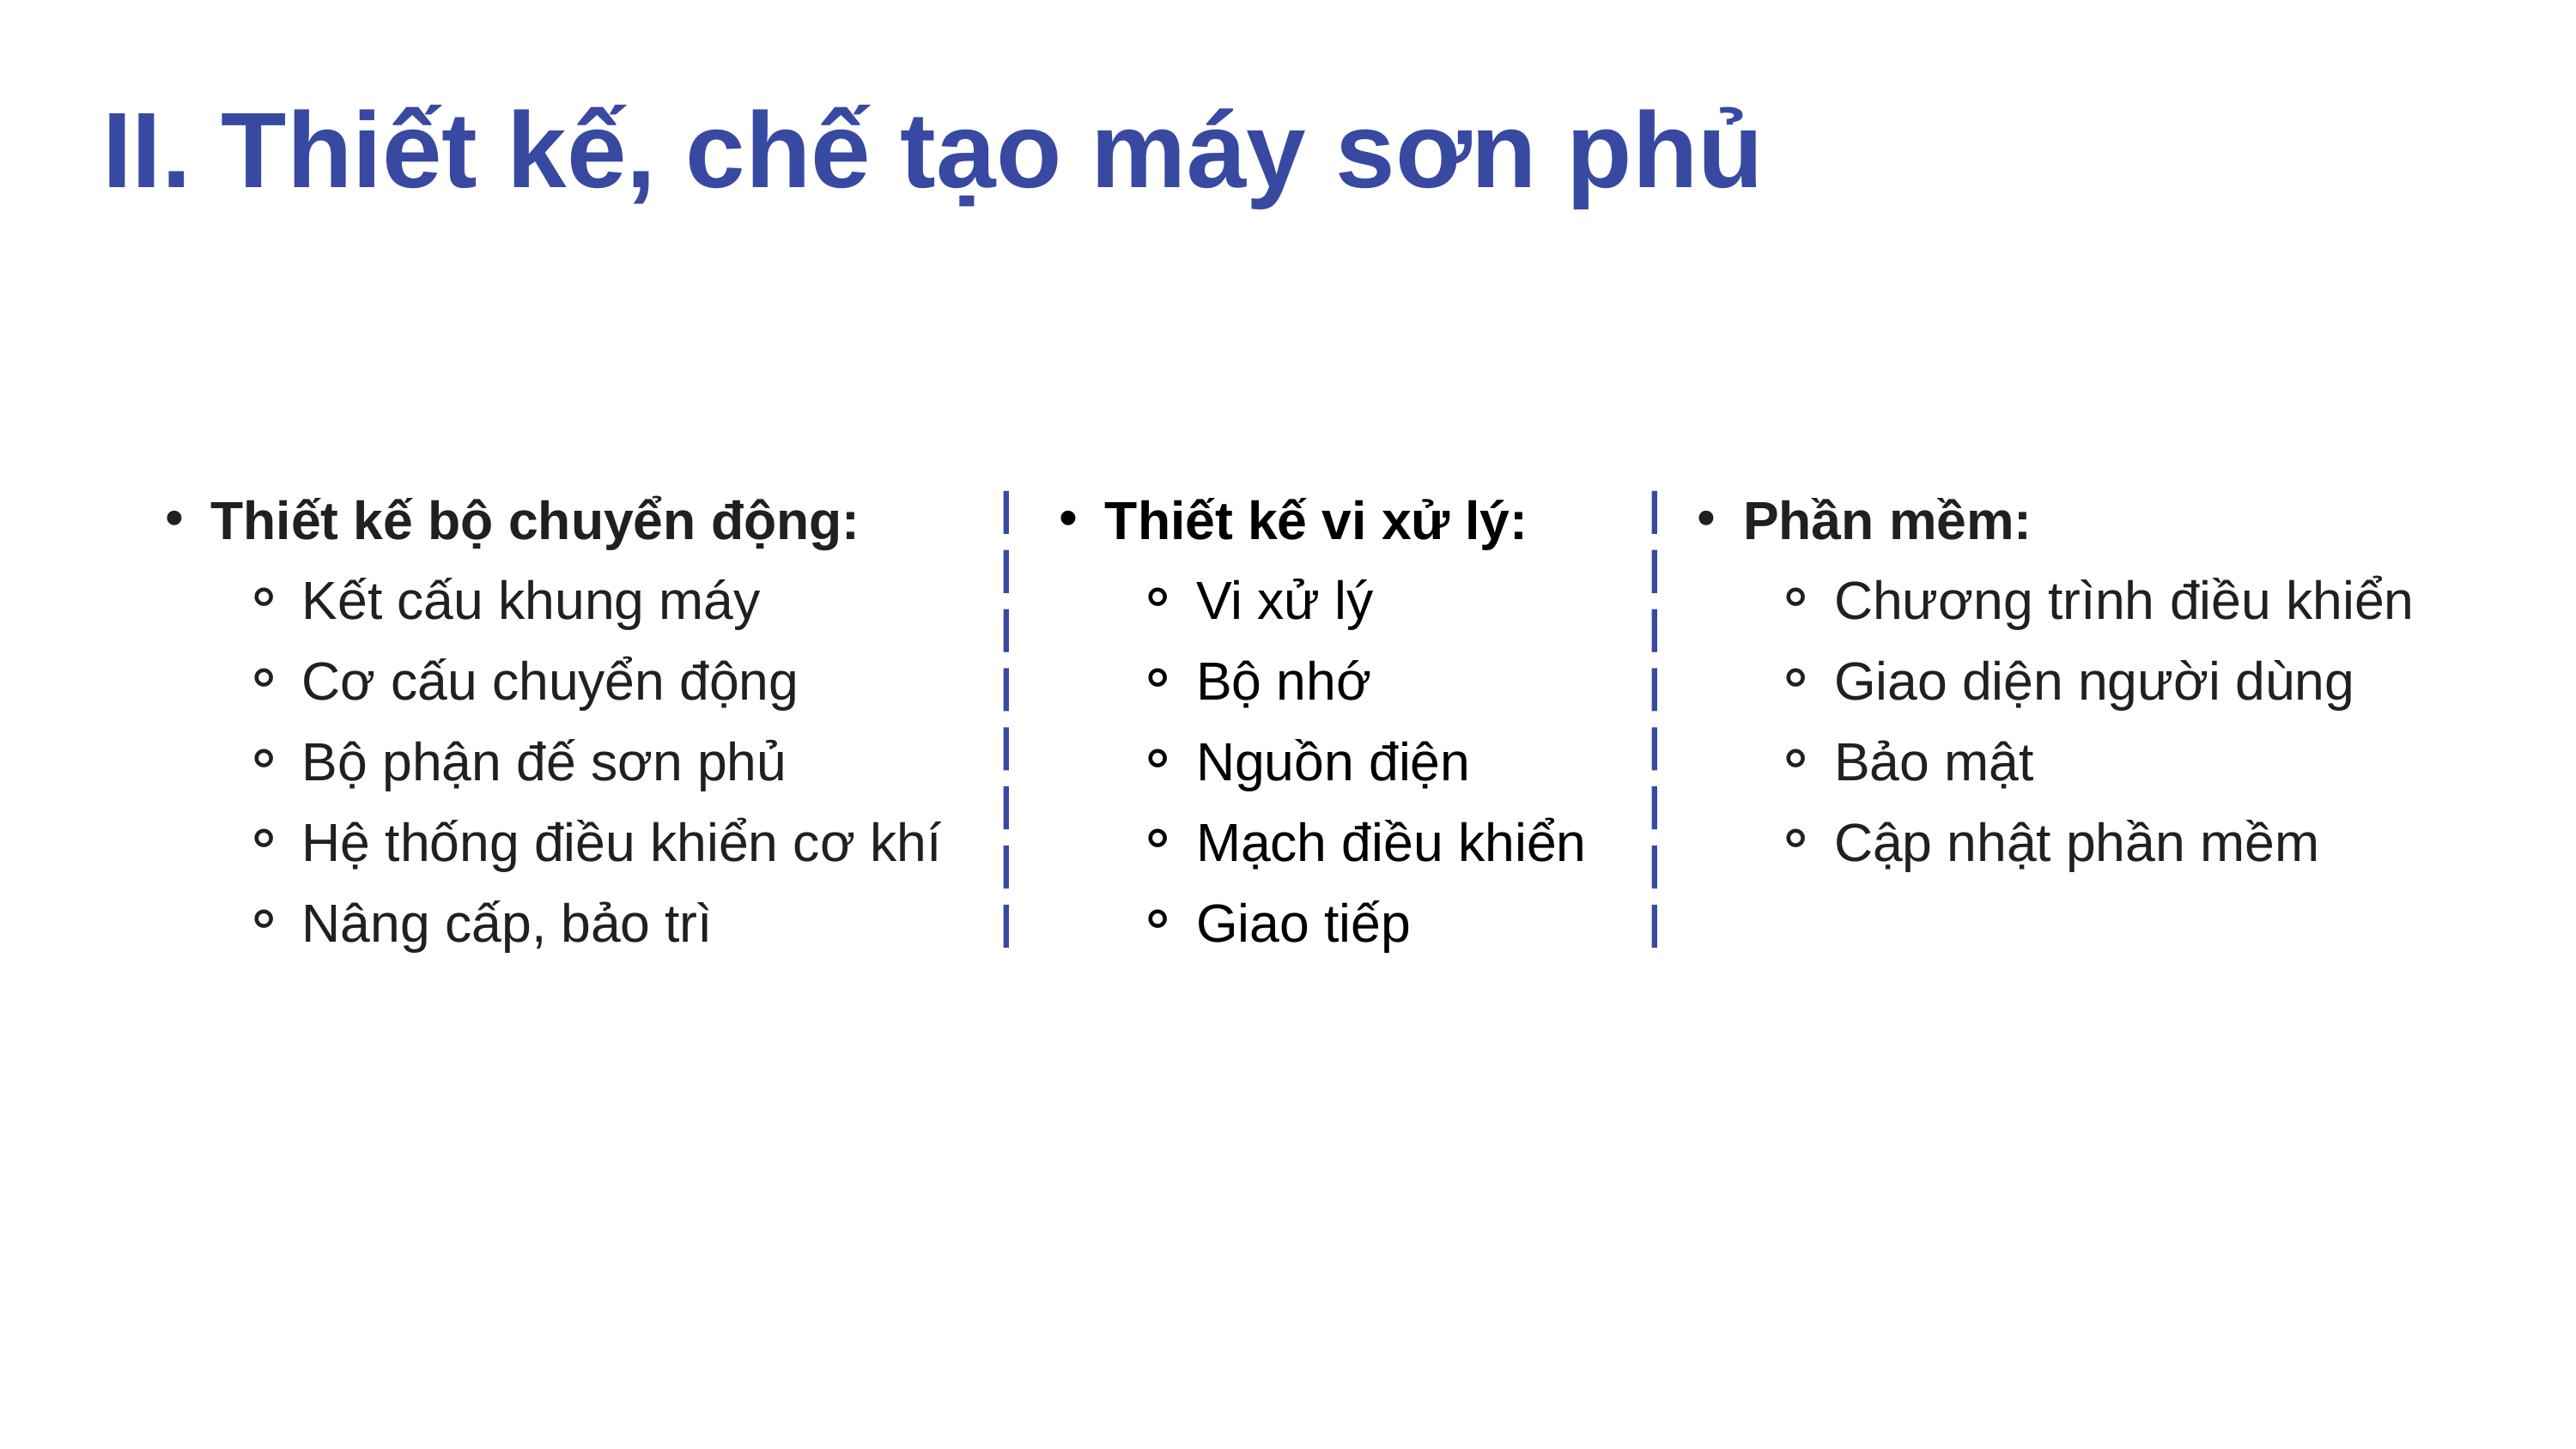

II. Thiết kế, chế tạo máy sơn phủ
Thiết kế bộ chuyển động:
Kết cấu khung máy
Cơ cấu chuyển động
Bộ phận đế sơn phủ
Hệ thống điều khiển cơ khí
Nâng cấp, bảo trì

Thiết kế vi xử lý:
Vi xử lý
Bộ nhớ
Nguồn điện
Mạch điều khiển
Giao tiếp
Phần mềm:
Chương trình điều khiển
Giao diện người dùng
Bảo mật
Cập nhật phần mềm